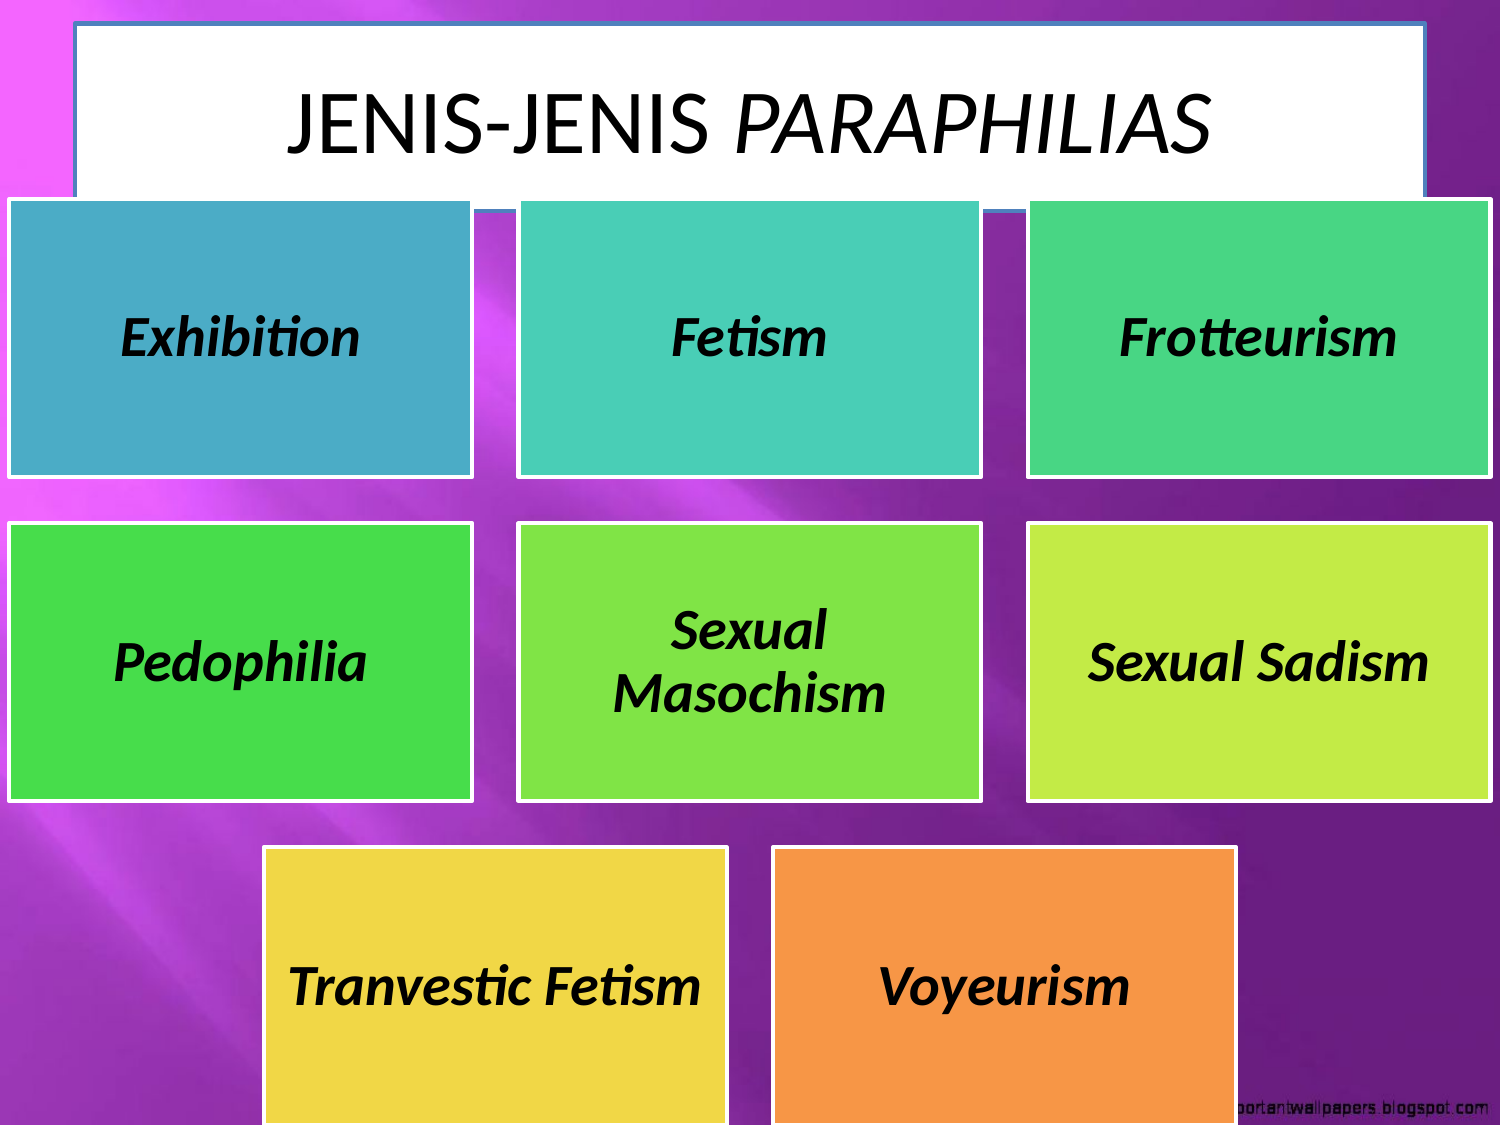

# JENIS-JENIS PARAPHILIAS
Exhibition
Fetism
Frotteurism
Pedophilia
Sexual Masochism
Sexual Sadism
Tranvestic Fetism
Voyeurism